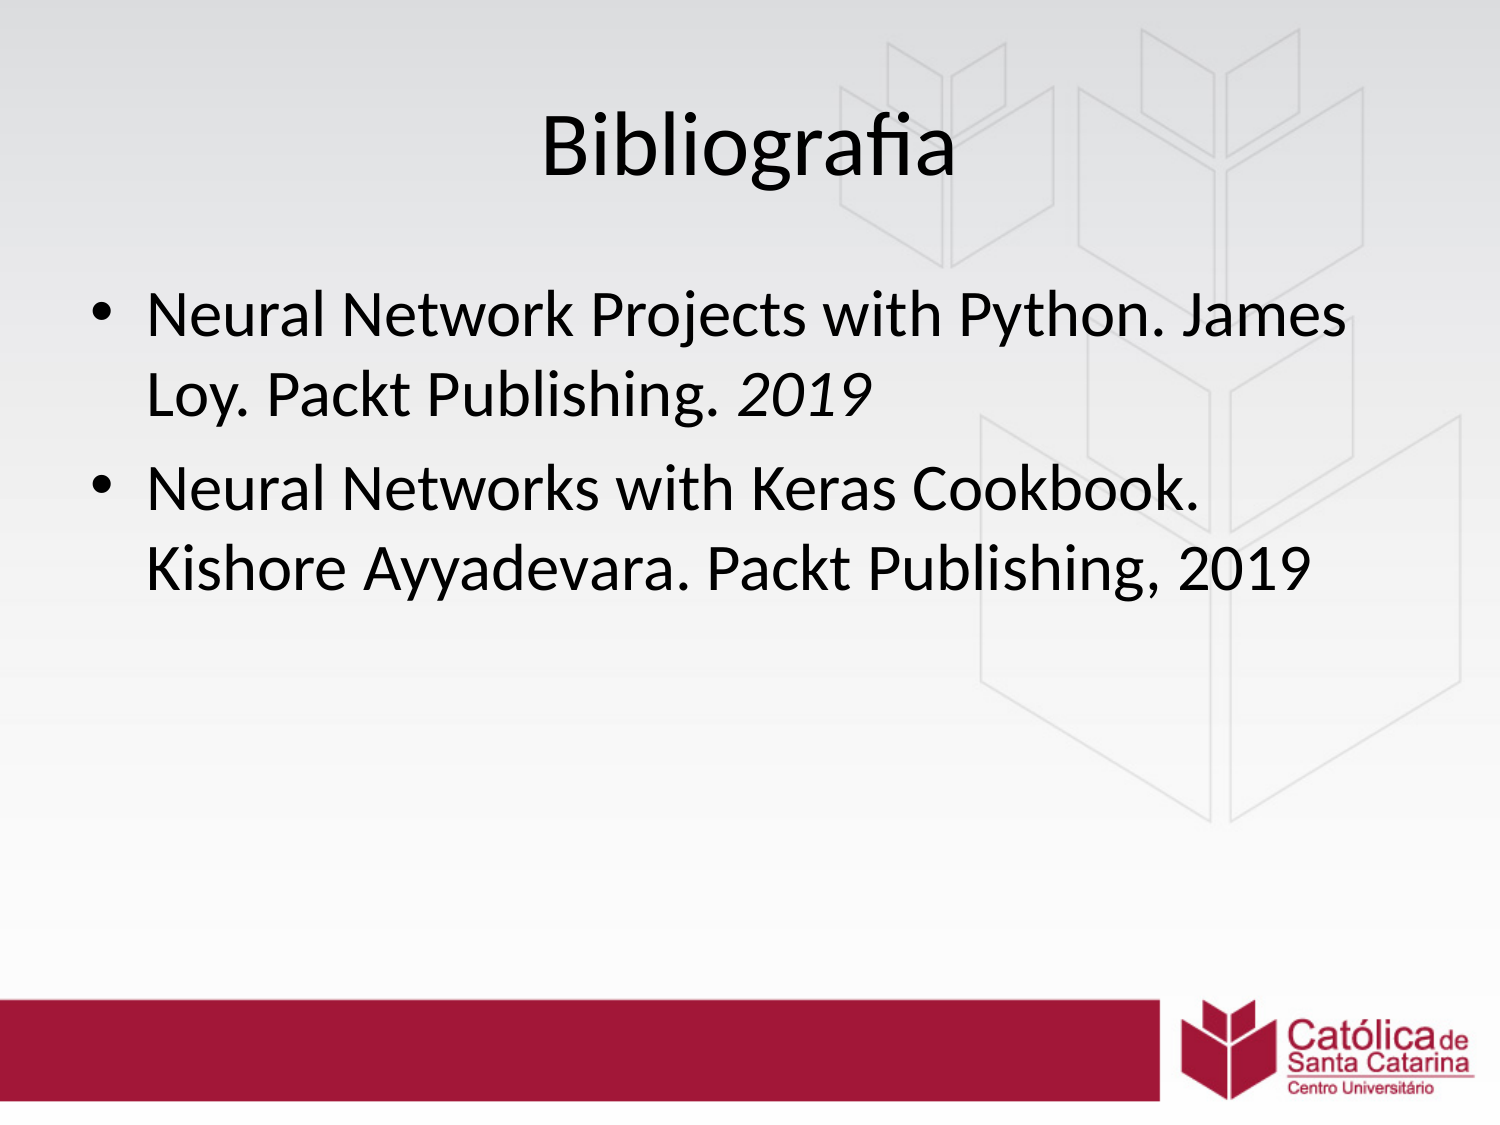

# Bibliografia
Neural Network Projects with Python. James Loy. Packt Publishing. 2019
Neural Networks with Keras Cookbook. Kishore Ayyadevara. Packt Publishing, 2019